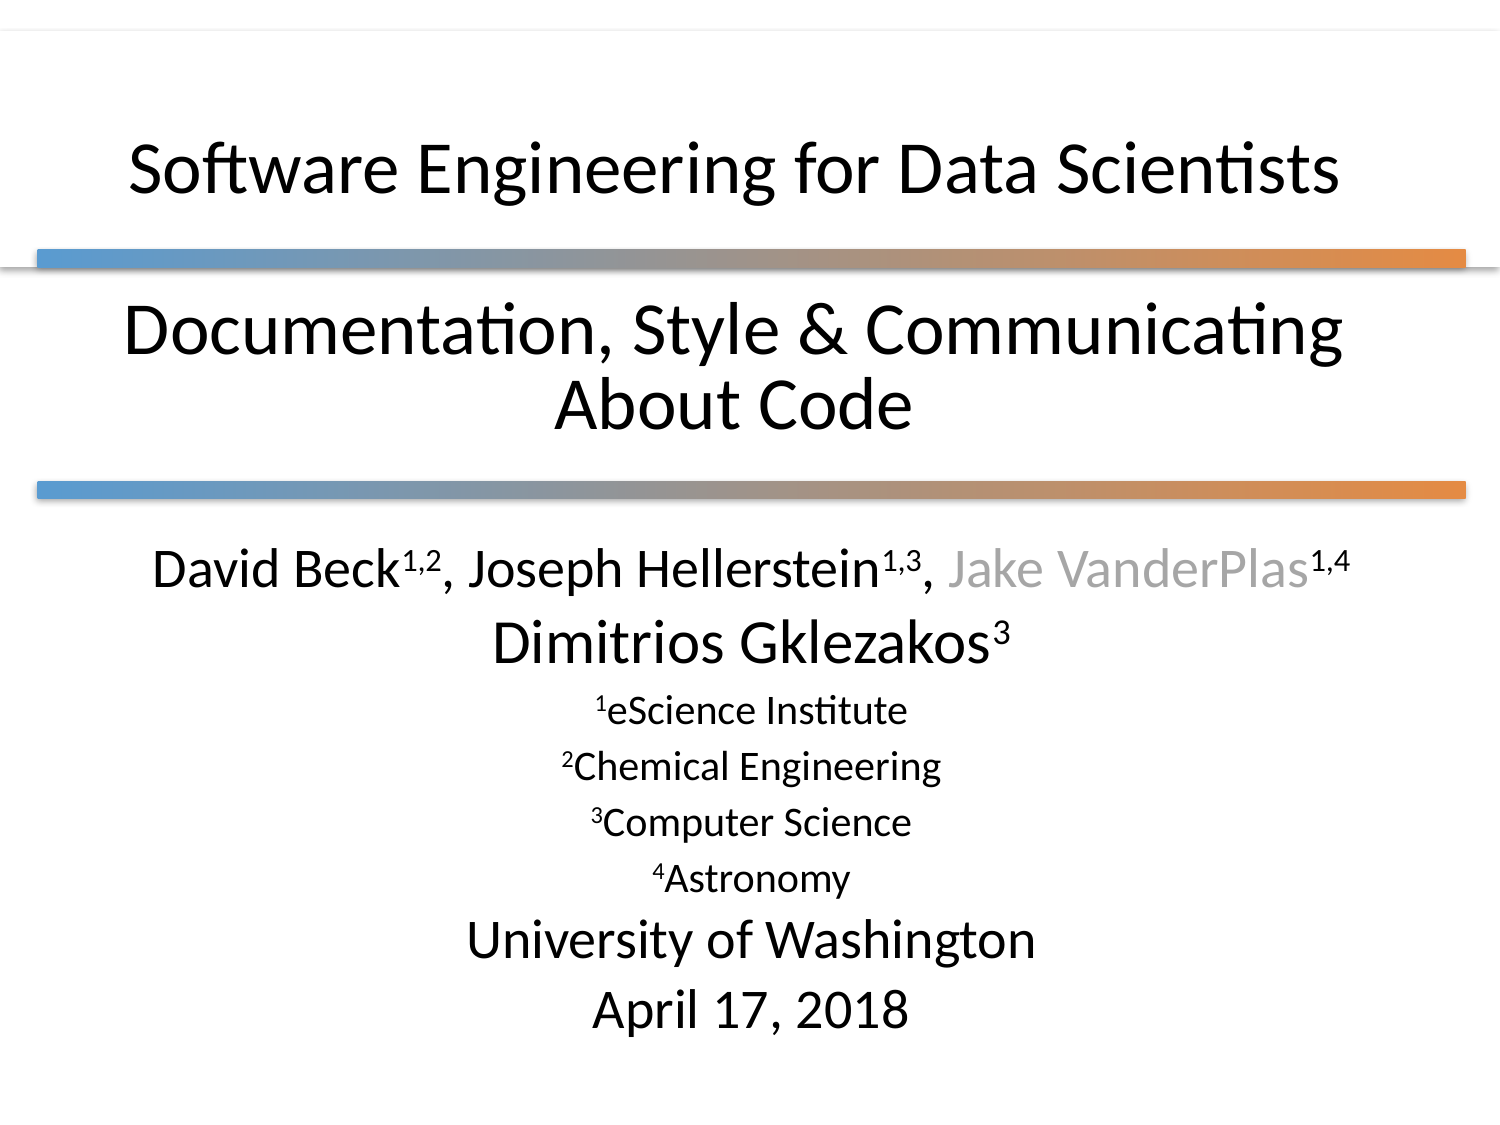

# Software Engineering for Data Scientists

Documentation, Style & Communicating About Code

David Beck1,2, Joseph Hellerstein1,3, Jake VanderPlas1,4
Dimitrios Gklezakos3
1eScience Institute
2Chemical Engineering
3Computer Science
4Astronomy
University of Washington
April 17, 2018